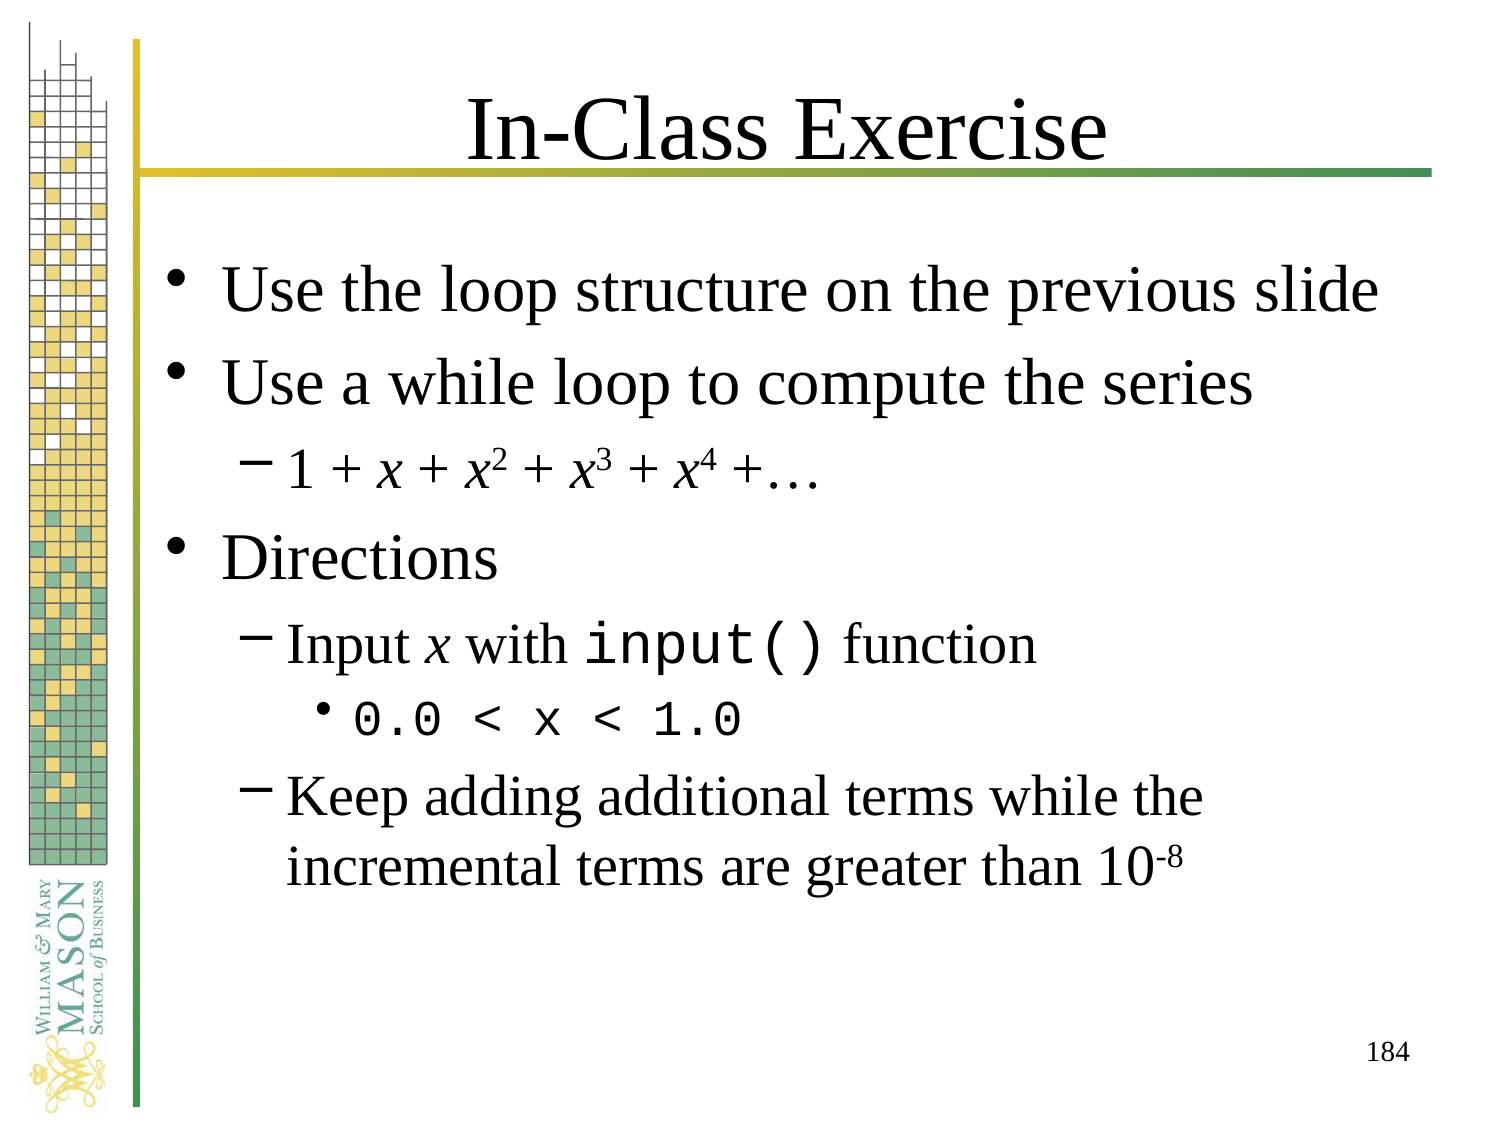

# In-Class Exercise
Use the loop structure on the previous slide
Use a while loop to compute the series
1 + x + x2 + x3 + x4 +…
Directions
Input x with input() function
0.0 < x < 1.0
Keep adding additional terms while the incremental terms are greater than 10-8

184